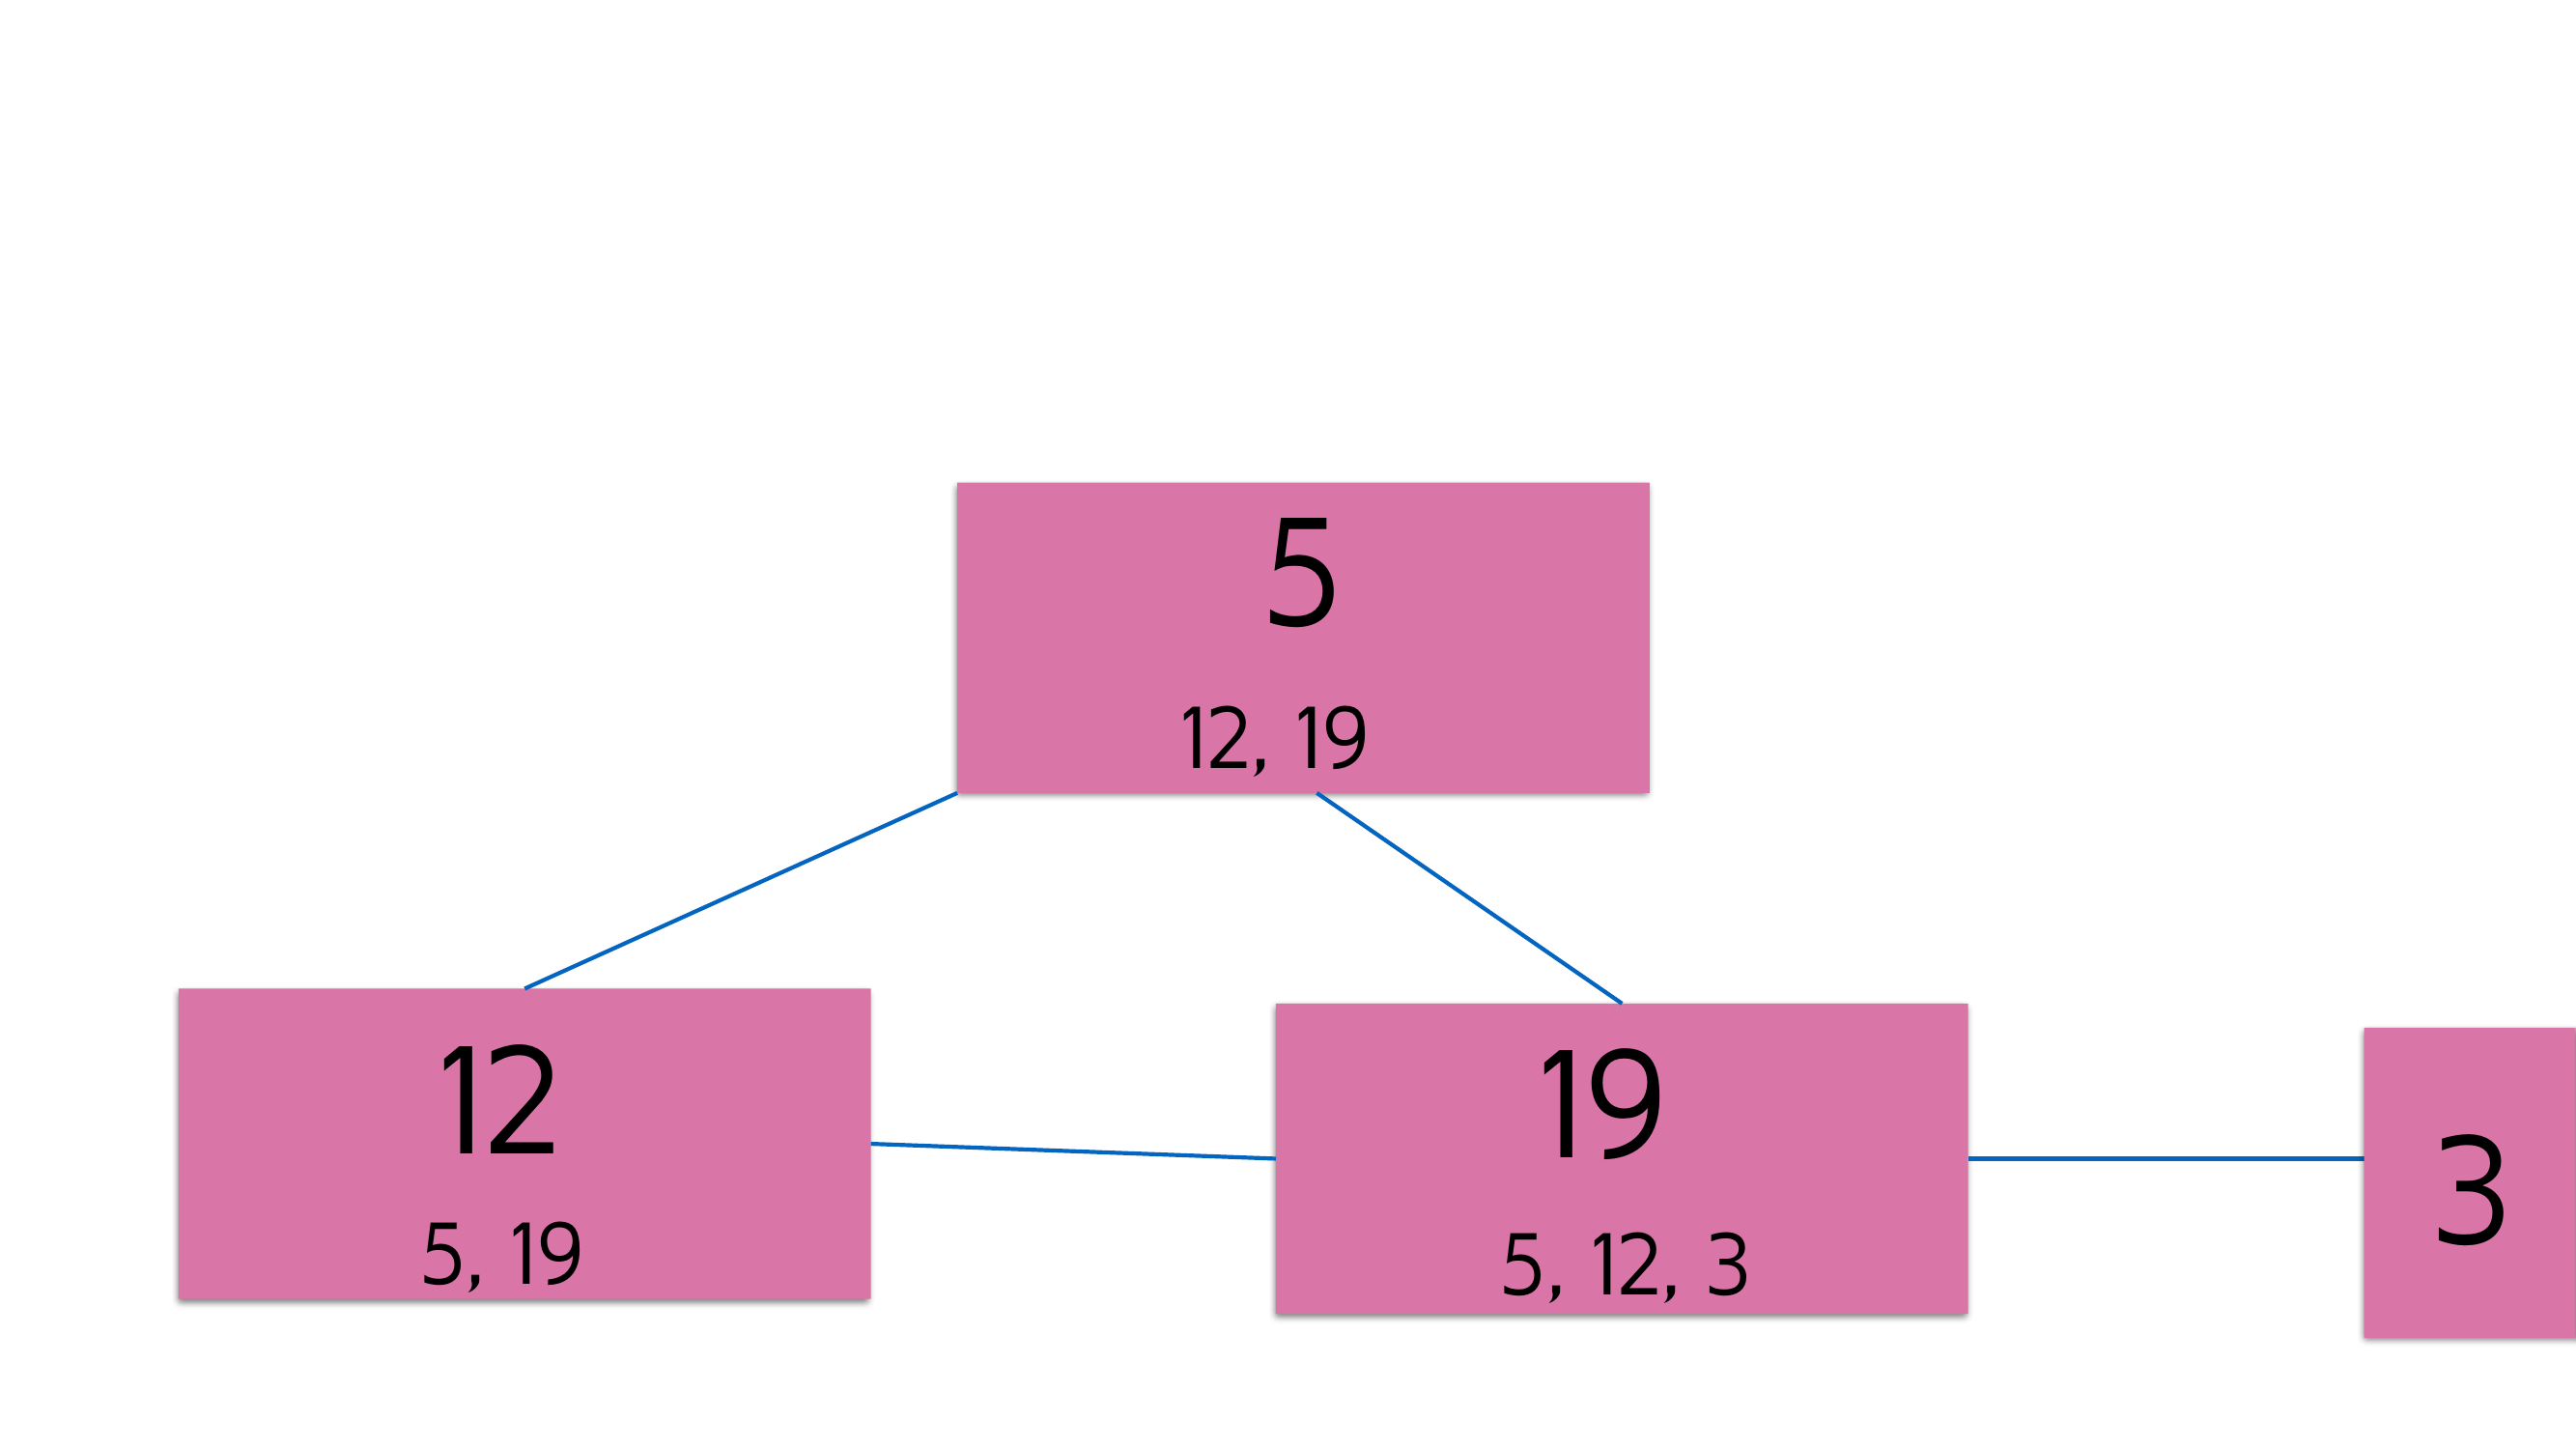

#
5

12, 19
19

12

3
5, 19
5, 12, 3